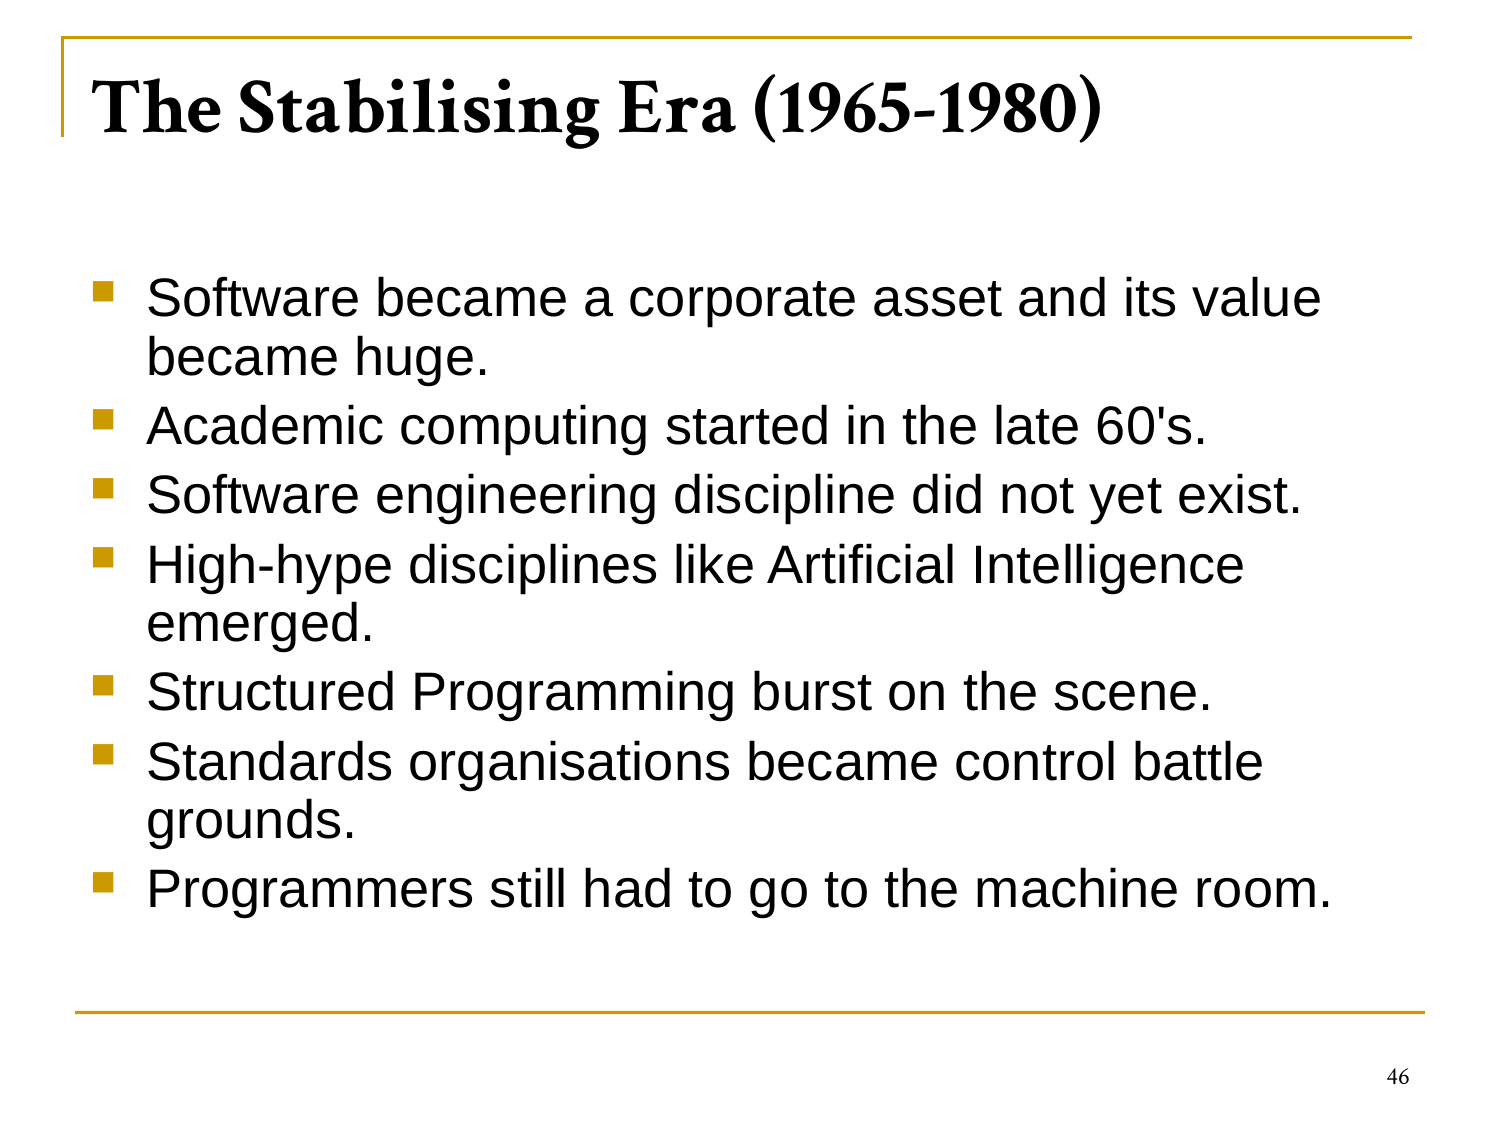

# The Stabilising Era (1965-1980)
Software became a corporate asset and its value became huge.
Academic computing started in the late 60's.
Software engineering discipline did not yet exist.
High-hype disciplines like Artificial Intelligence emerged.
Structured Programming burst on the scene.
Standards organisations became control battle grounds.
Programmers still had to go to the machine room.

46